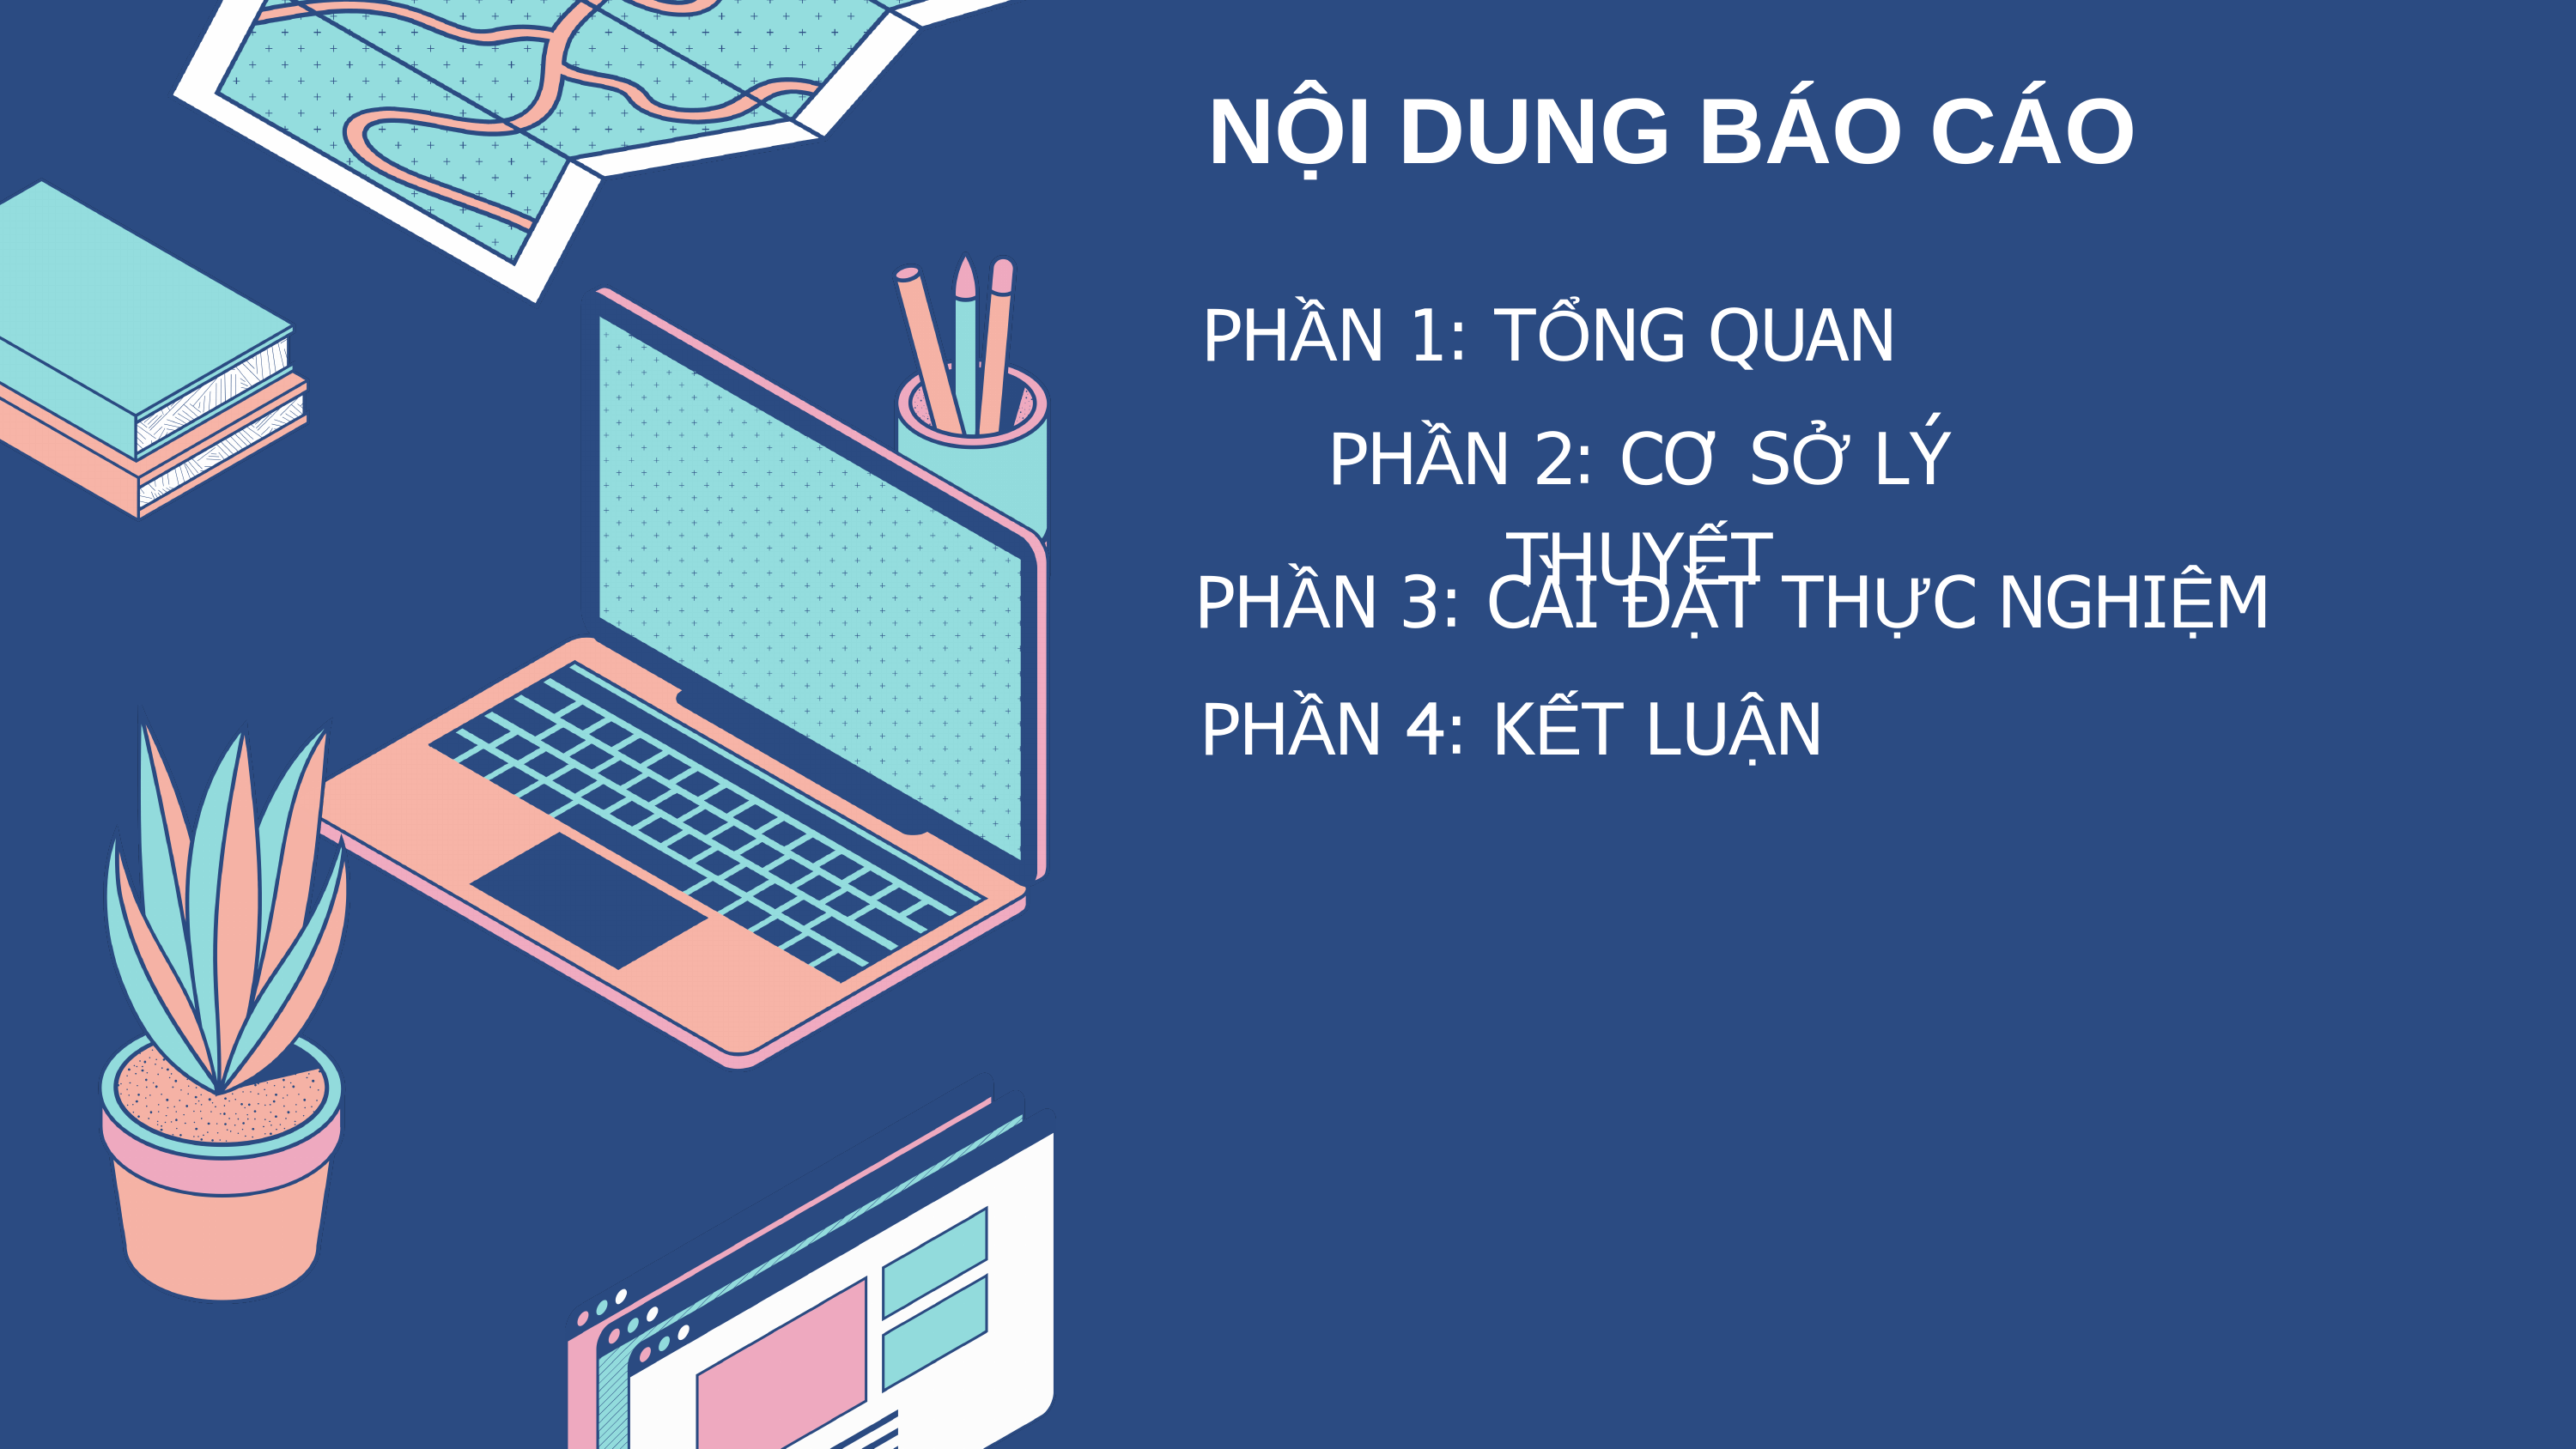

NỘI DUNG BÁO CÁO

PHẦN 1: TỔNG QUAN

PHẦN 2: CƠ SỞ LÝ THUYẾT
PHẦN 3: CÀI ĐẶT THỰC NGHIỆM
PHẦN 4: KẾT LUẬN